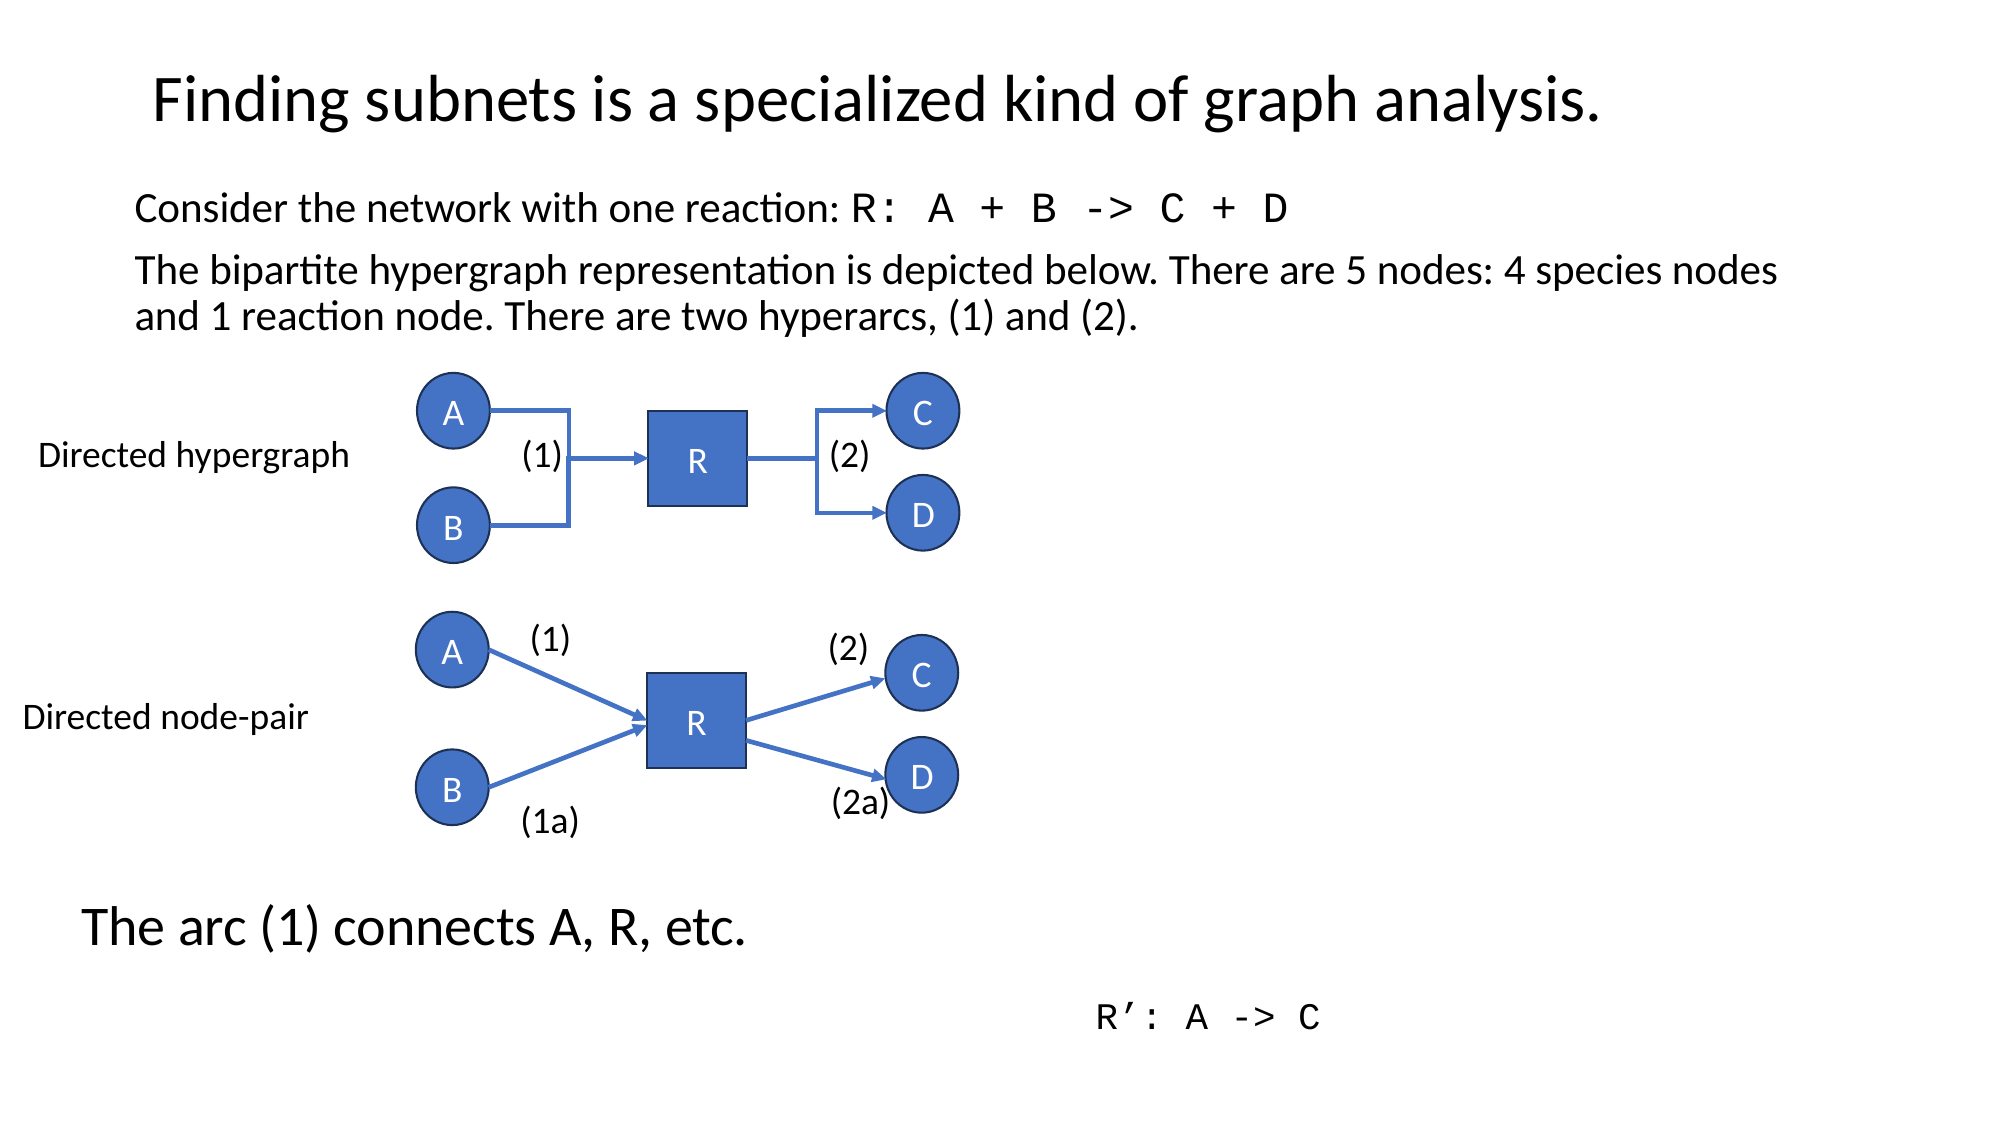

# Finding subnets is a specialized kind of graph analysis.
Consider the network with one reaction: R: A + B -> C + D
The bipartite hypergraph representation is depicted below. There are 5 nodes: 4 species nodes and 1 reaction node. There are two hyperarcs, (1) and (2).
A
C
R
Directed hypergraph
(1)
(2)
D
B
(1)
A
(2)
C
R
Directed node-pair
D
B
(2a)
(1a)
The arc (1) connects A, R, etc.
R’: A -> C